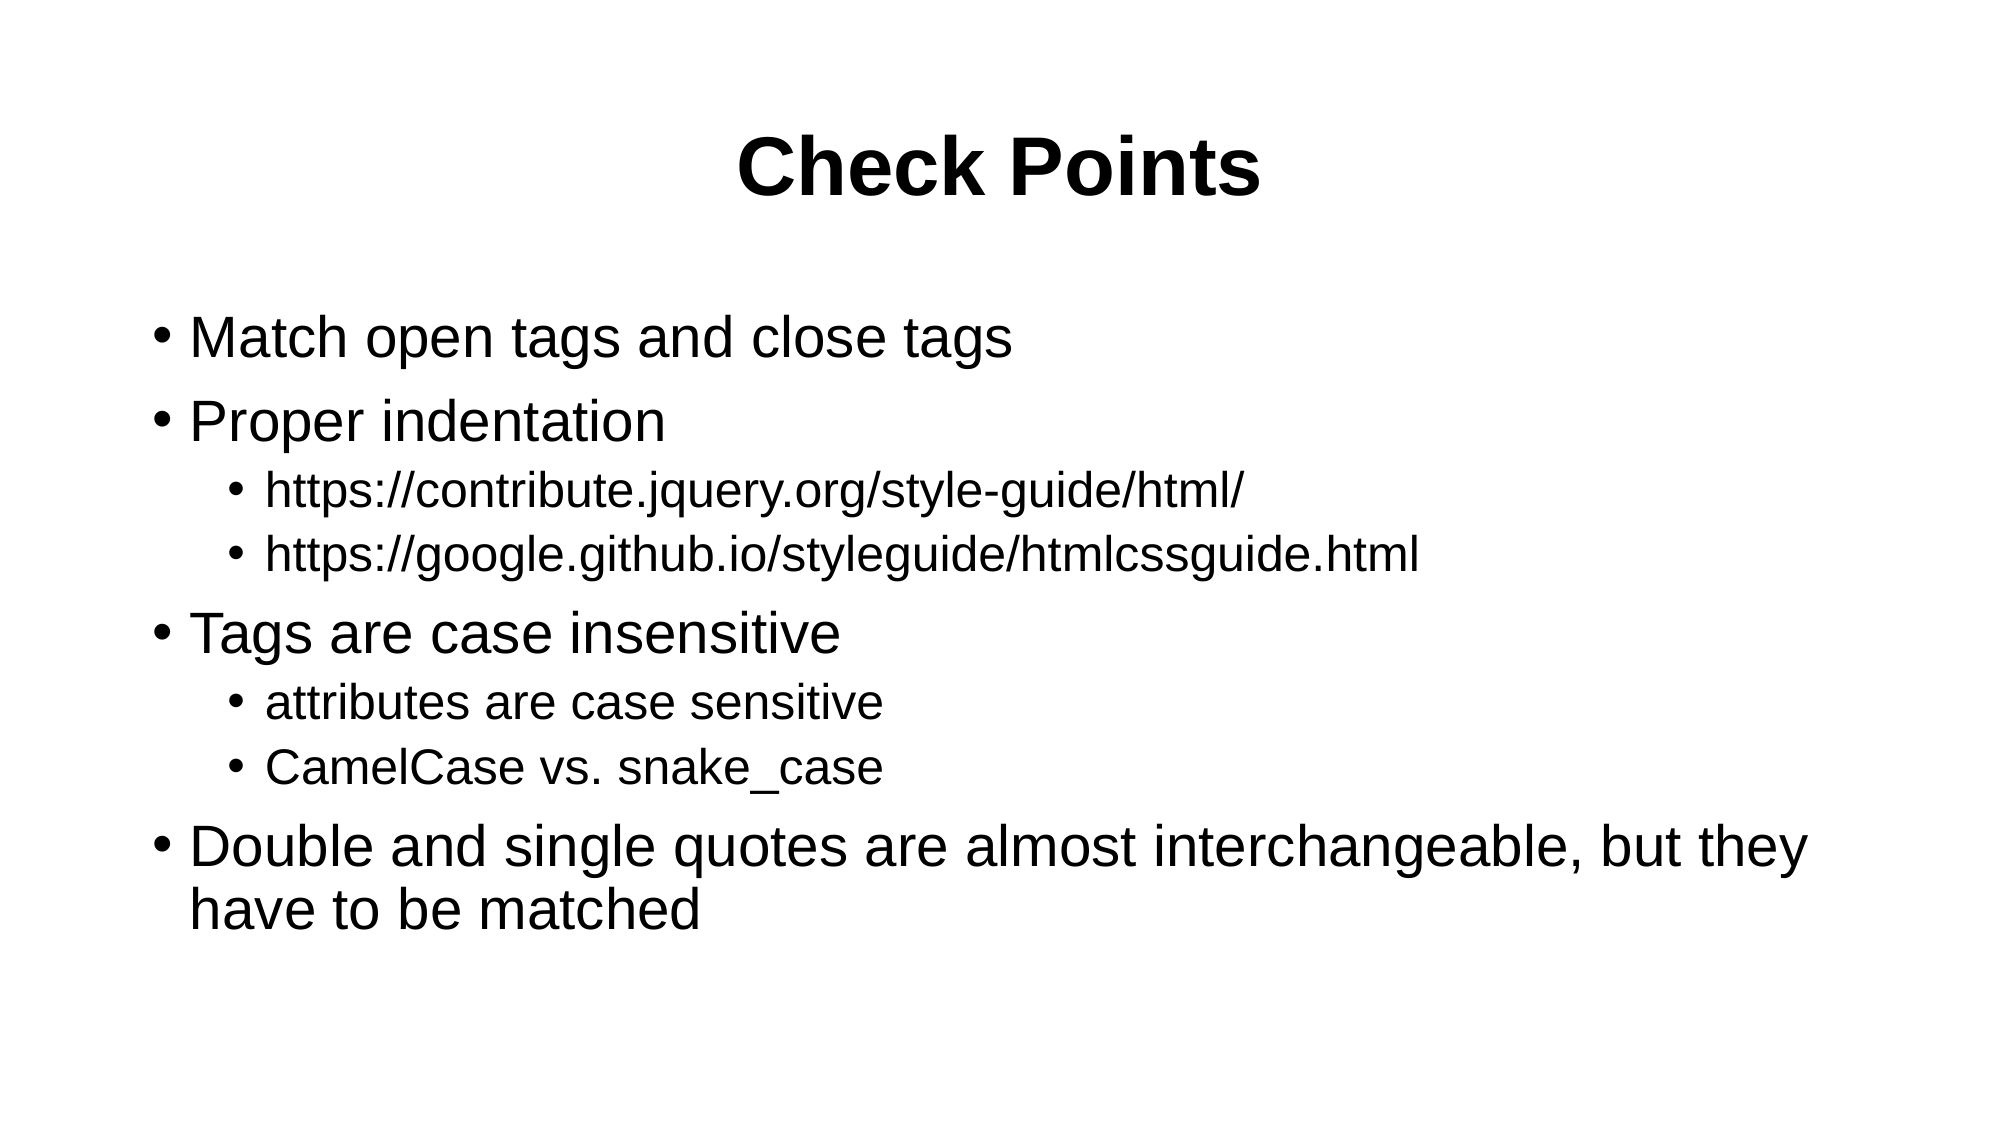

# Check Points
Match open tags and close tags
Proper indentation
https://contribute.jquery.org/style-guide/html/
https://google.github.io/styleguide/htmlcssguide.html
Tags are case insensitive
attributes are case sensitive
CamelCase vs. snake_case
Double and single quotes are almost interchangeable, but they have to be matched